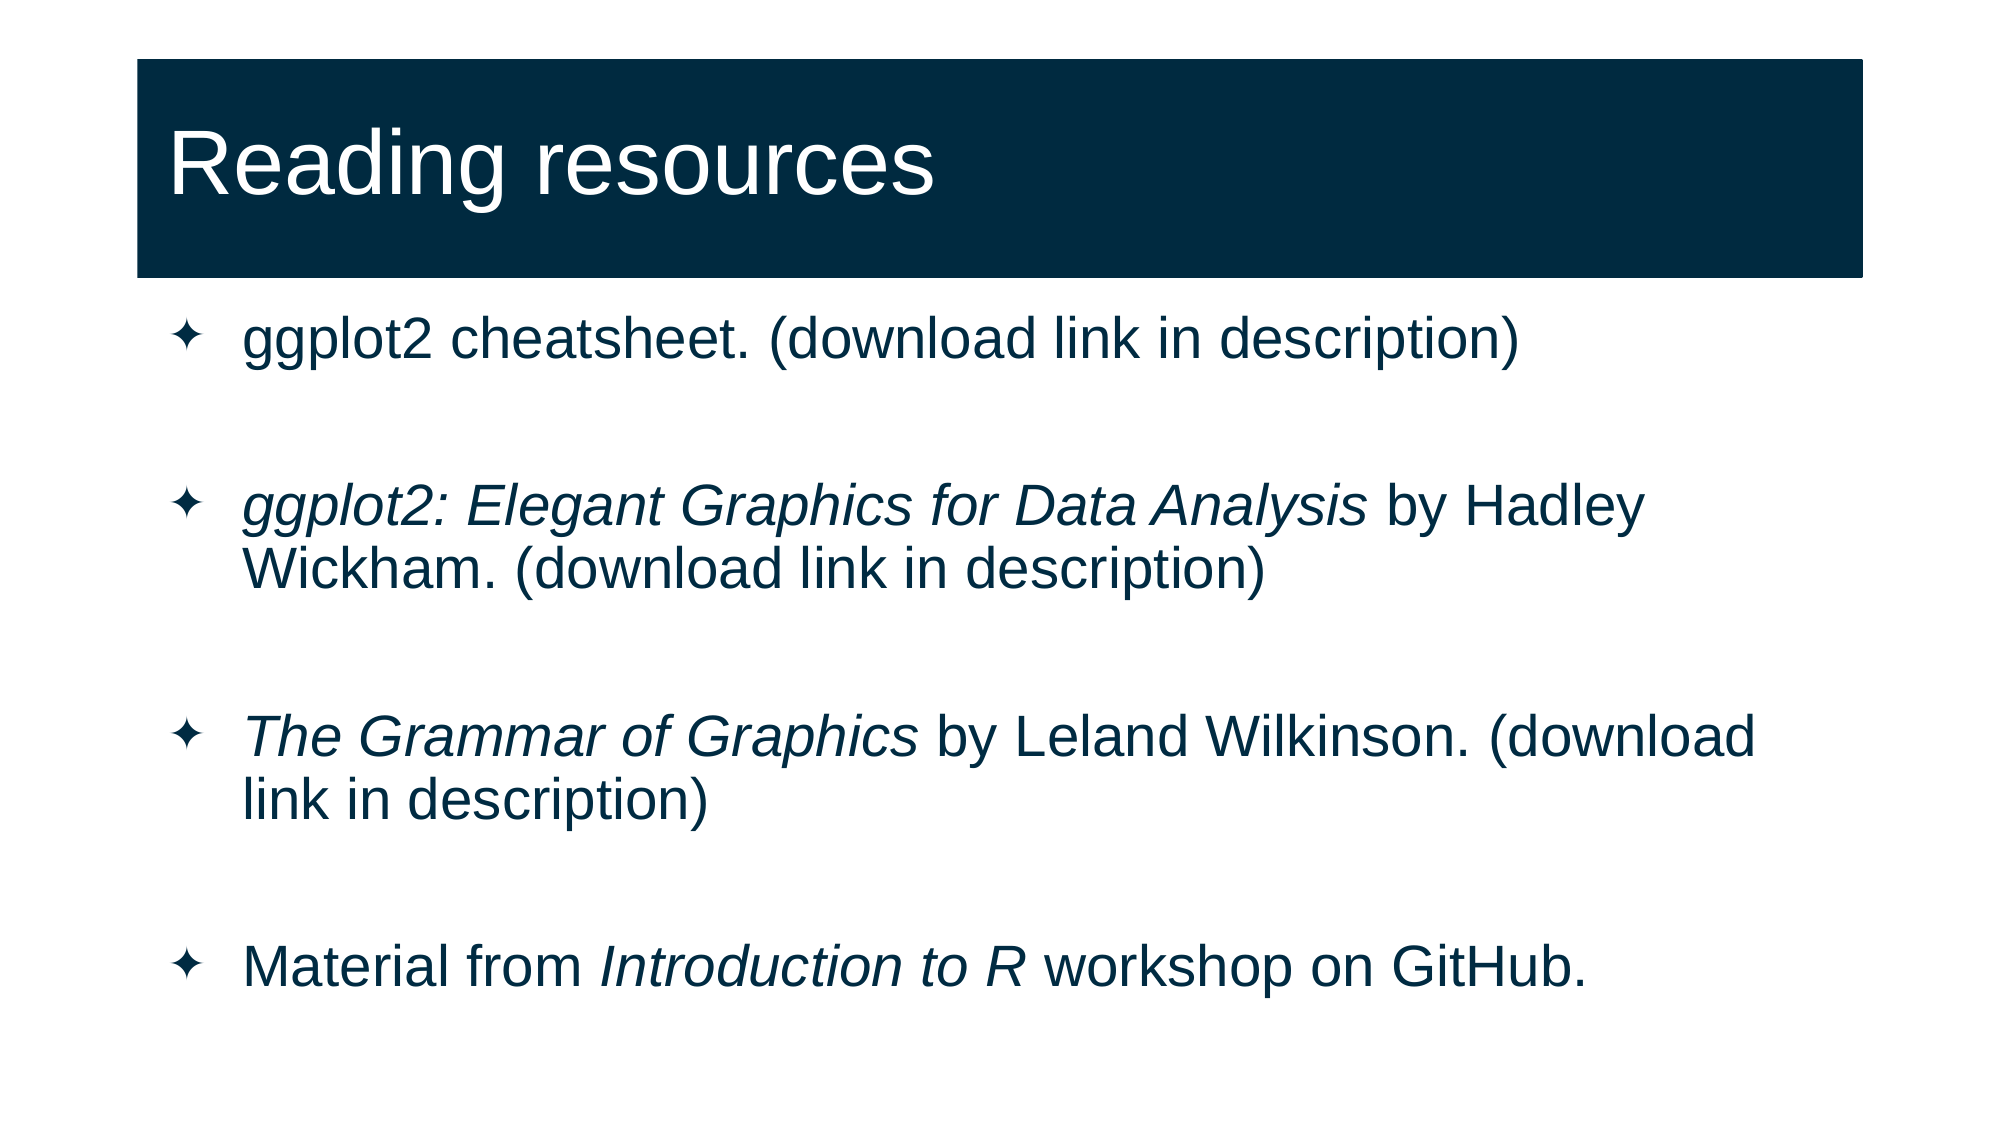

# Reading resources
ggplot2 cheatsheet. (download link in description)

ggplot2: Elegant Graphics for Data Analysis by Hadley Wickham. (download link in description)

The Grammar of Graphics by Leland Wilkinson. (download link in description)

Material from Introduction to R workshop on GitHub.